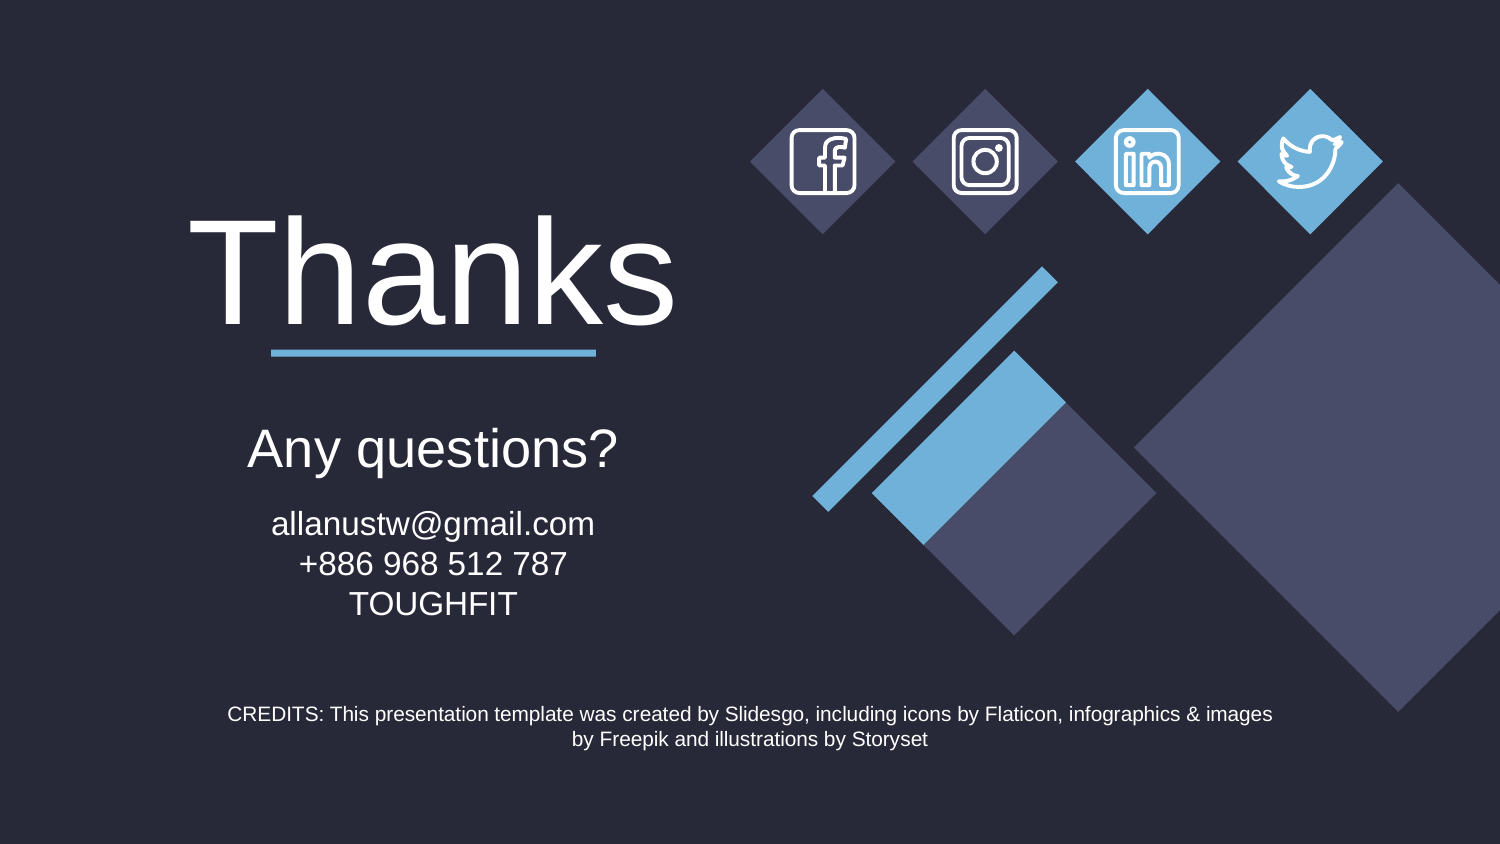

# Thanks

Any questions?
allanustw@gmail.com
+886 968 512 787
TOUGHFIT